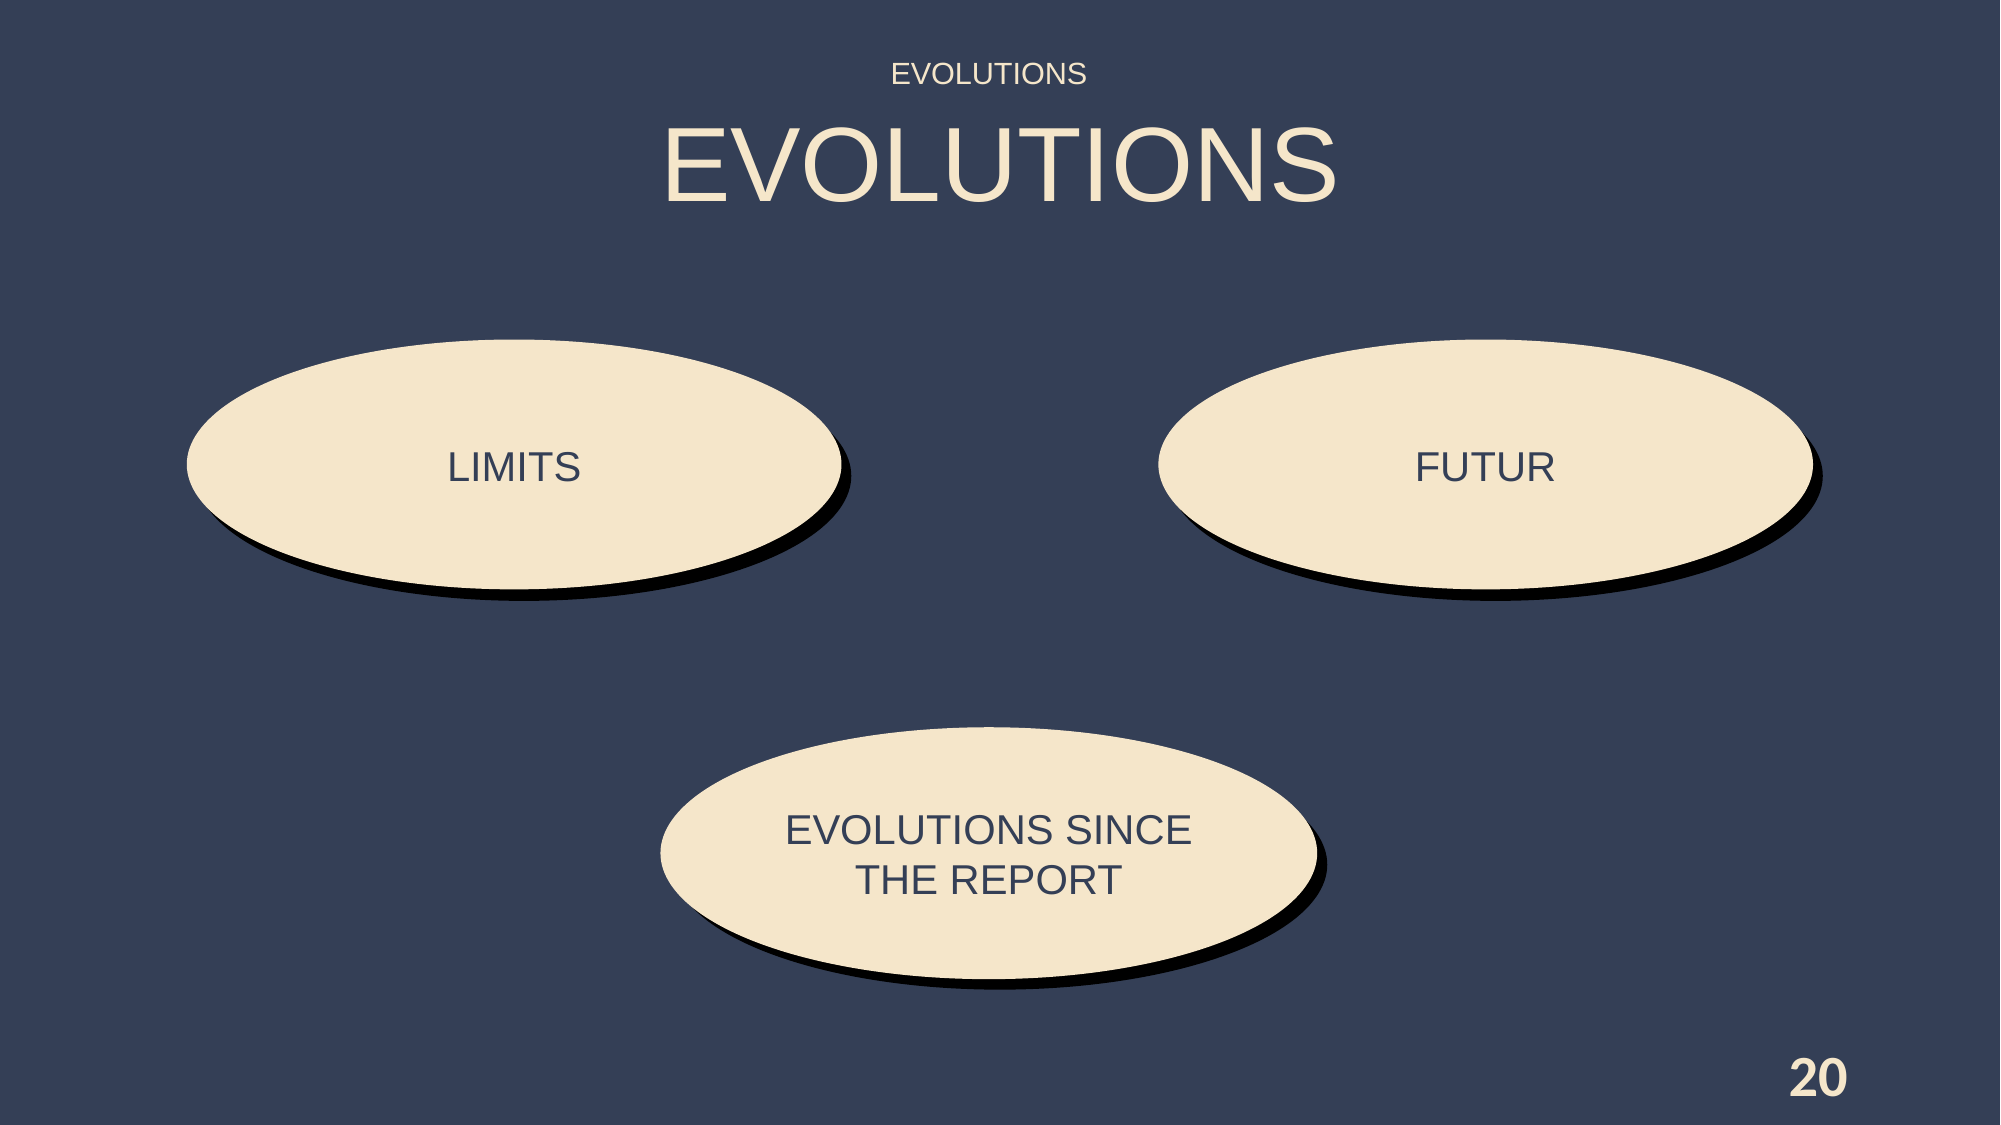

EVOLUTIONS
EVOLUTIONS
FUTUR
LIMITS
LIMITS
LIMITS
EVOLUTIONS SINCE THE REPORT
LIMITS
20